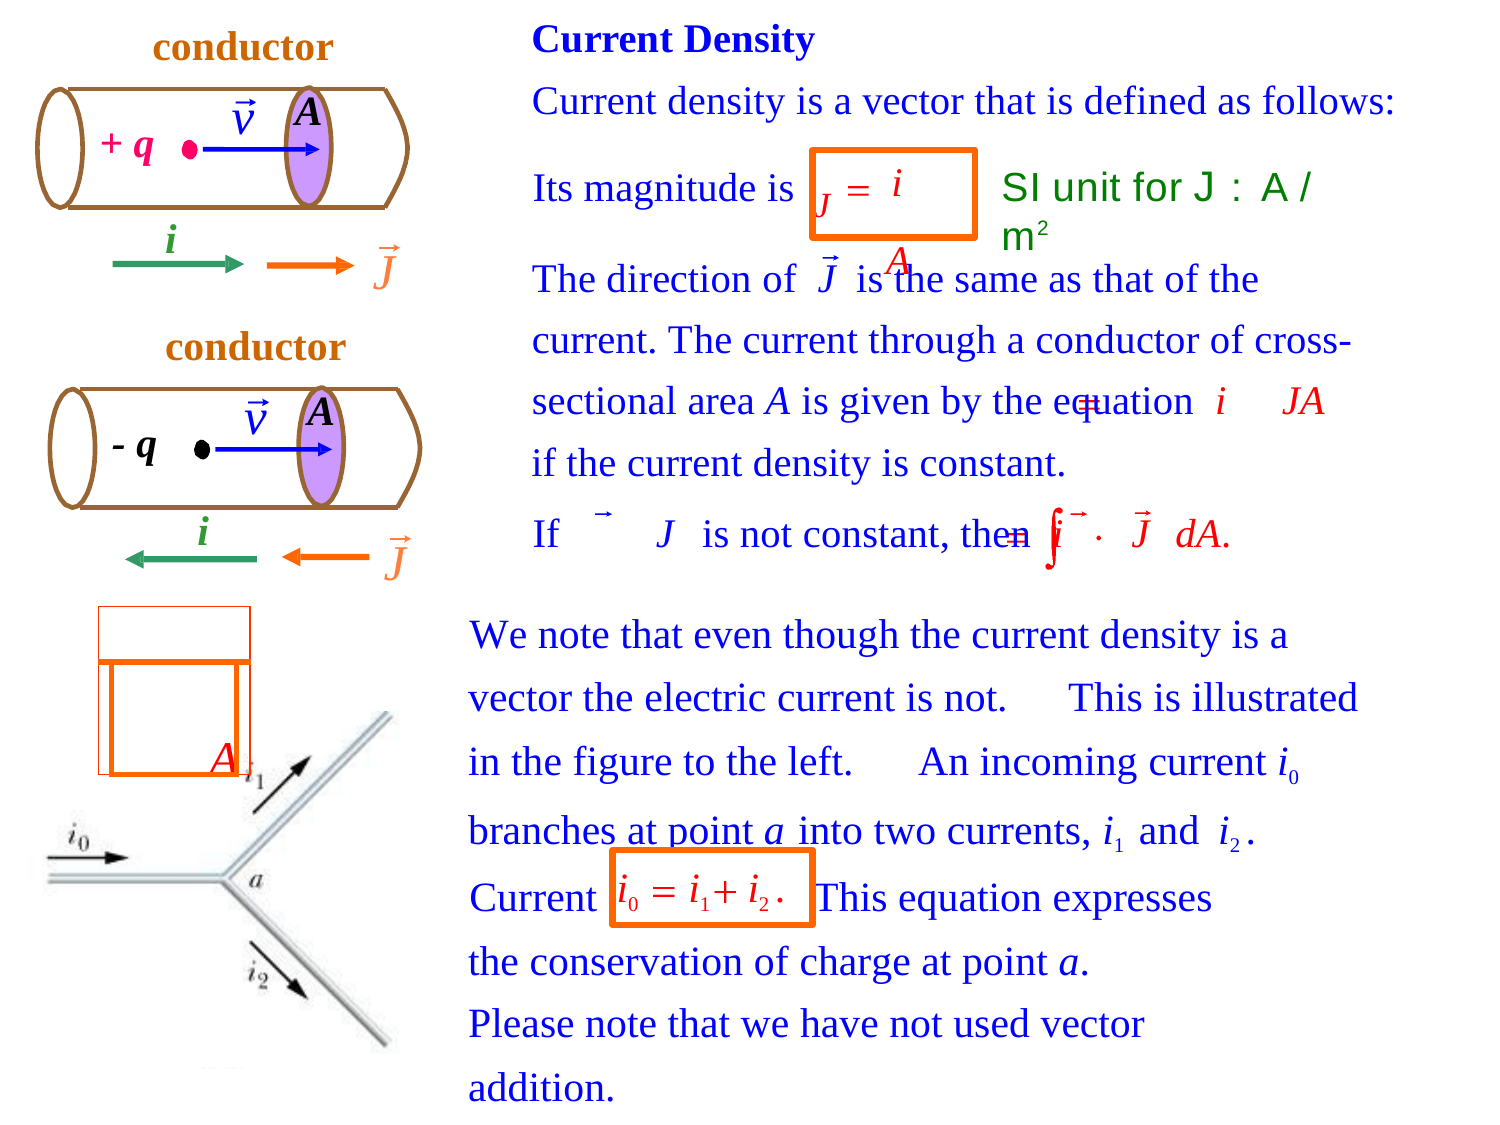

Current Density

Current density is a vector that is defined as follows:
conductor

v
A

+ q
J	i
A

SI unit for J :	A / m2

Its magnitude is

i

The direction of  J  is the same as that of the current. The current through a conductor of cross-sectional area A is given by the equation  i	JA

if the current density is constant.

If	J	is not constant, then  i	J	dA.

We note that even though the current density is a vector the electric current is not.	This is illustrated in the figure to the left.	An incoming current i0   branches at point a into two currents, i1  and	i2 .
Current	This equation expresses the conservation of charge at point a.	Please note that we have not used vector addition.
J

conductor

v
A

- q

i

J

J	i

A
|  |  |  |
| --- | --- | --- |
|  |  |  |

i0	i1	i2 .